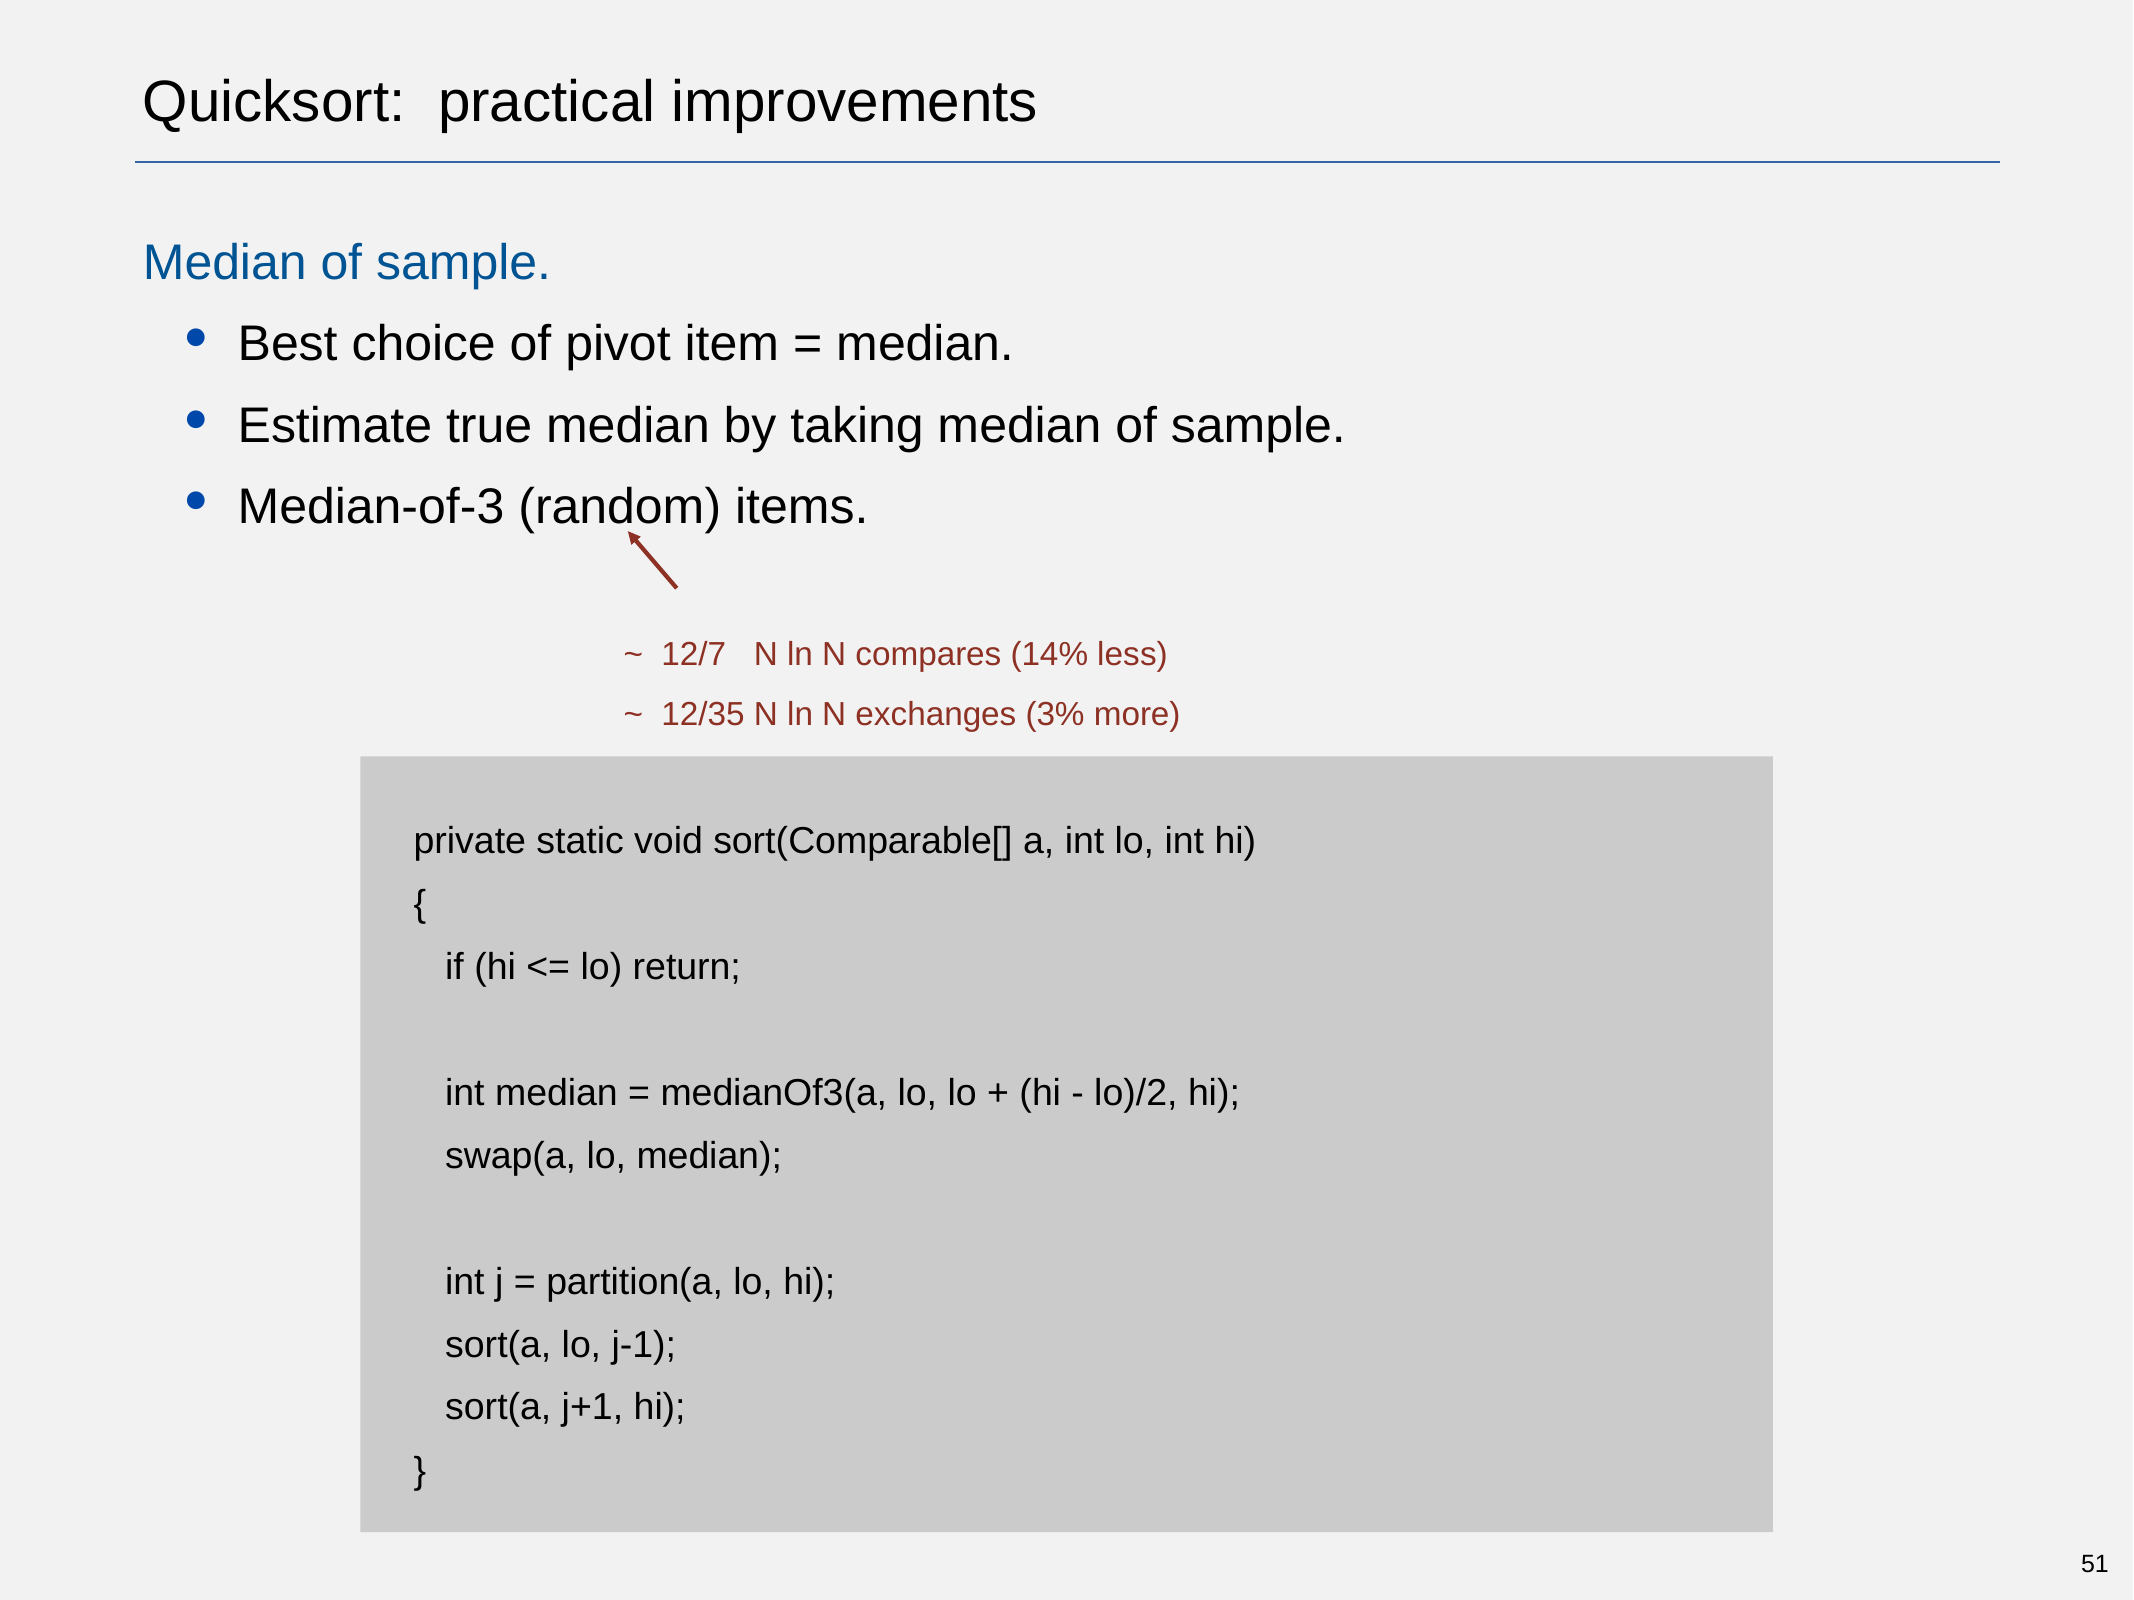

# Quicksort:  practical improvements
Median of sample.
Best choice of pivot item = median.
Estimate true median by taking median of sample.
Median-of-3 (random) items.

~  12/7   N ln N compares (14% less)
~  12/35 N ln N exchanges (3% more)
 private static void sort(Comparable[] a, int lo, int hi)
 {
    if (hi <= lo) return;

    int median = medianOf3(a, lo, lo + (hi - lo)/2, hi);
    swap(a, lo, median);

    int j = partition(a, lo, hi);
    sort(a, lo, j-1);
    sort(a, j+1, hi);
 }
51